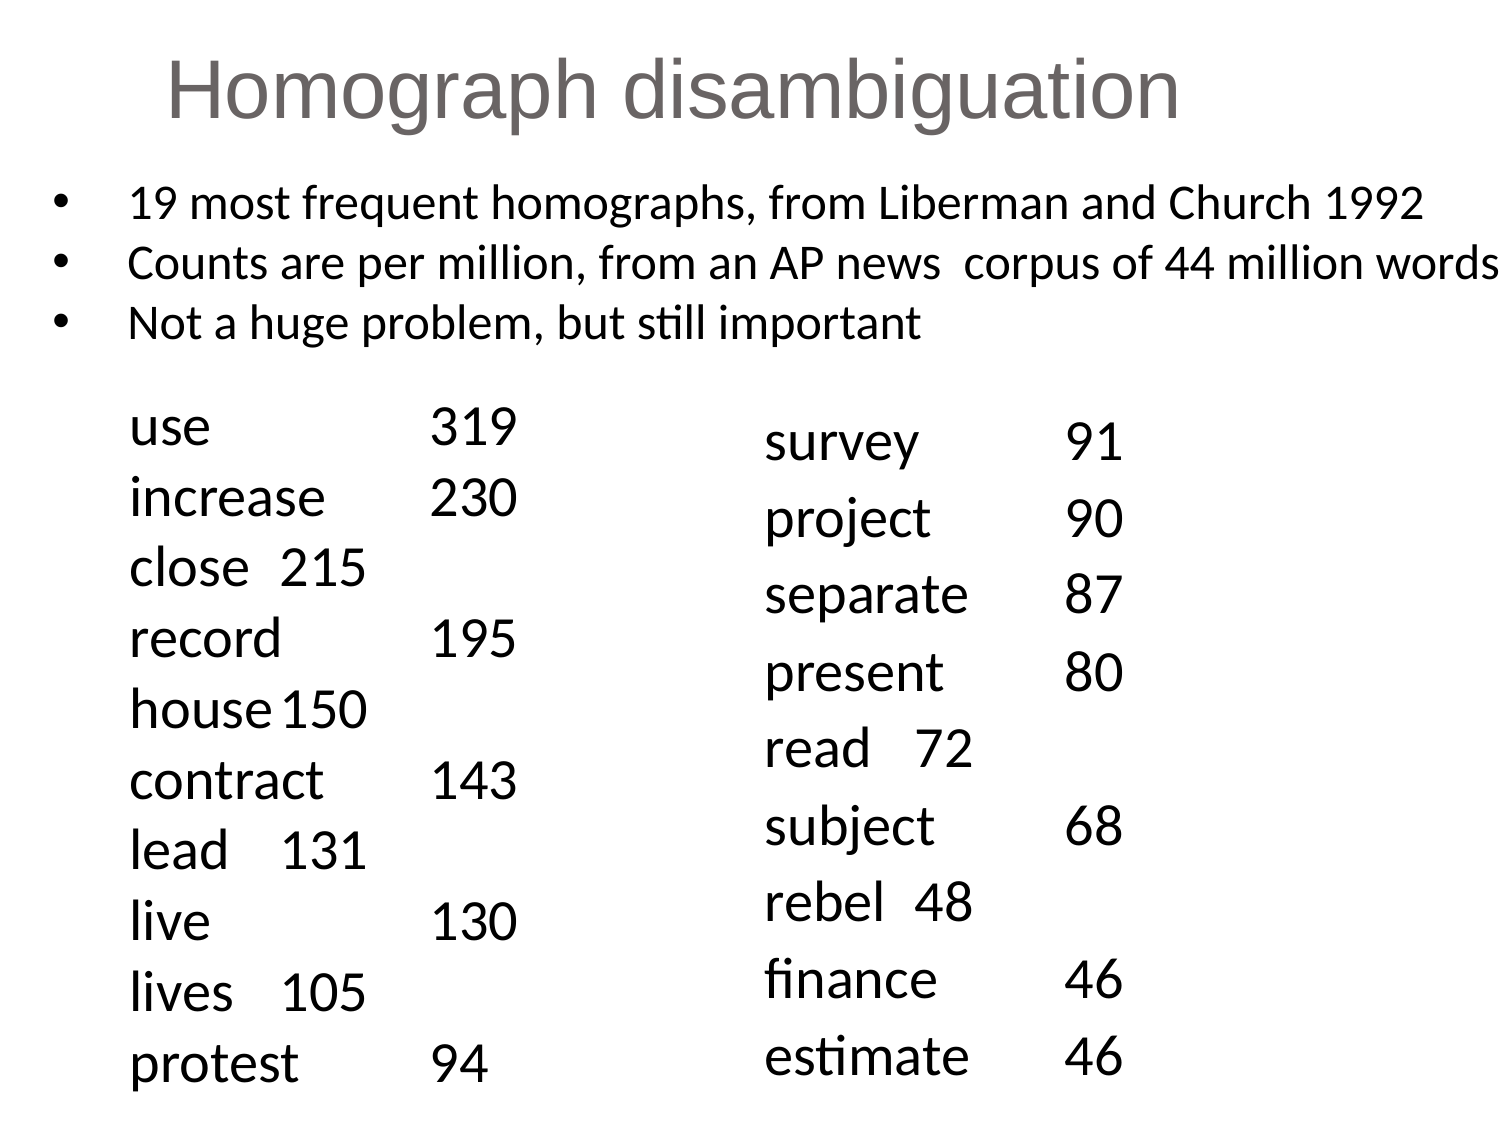

# Homograph disambiguation
19 most frequent homographs, from Liberman and Church 1992
Counts are per million, from an AP news  corpus of 44 million words.
Not a huge problem, but still important
use		319
increase	230
close	215
record	195
house	150
contract	143
lead	131
live		130
lives	105
protest	94
survey	91
project	90
separate	87
present	80
read	72
subject	68
rebel	48
finance	46
estimate	46